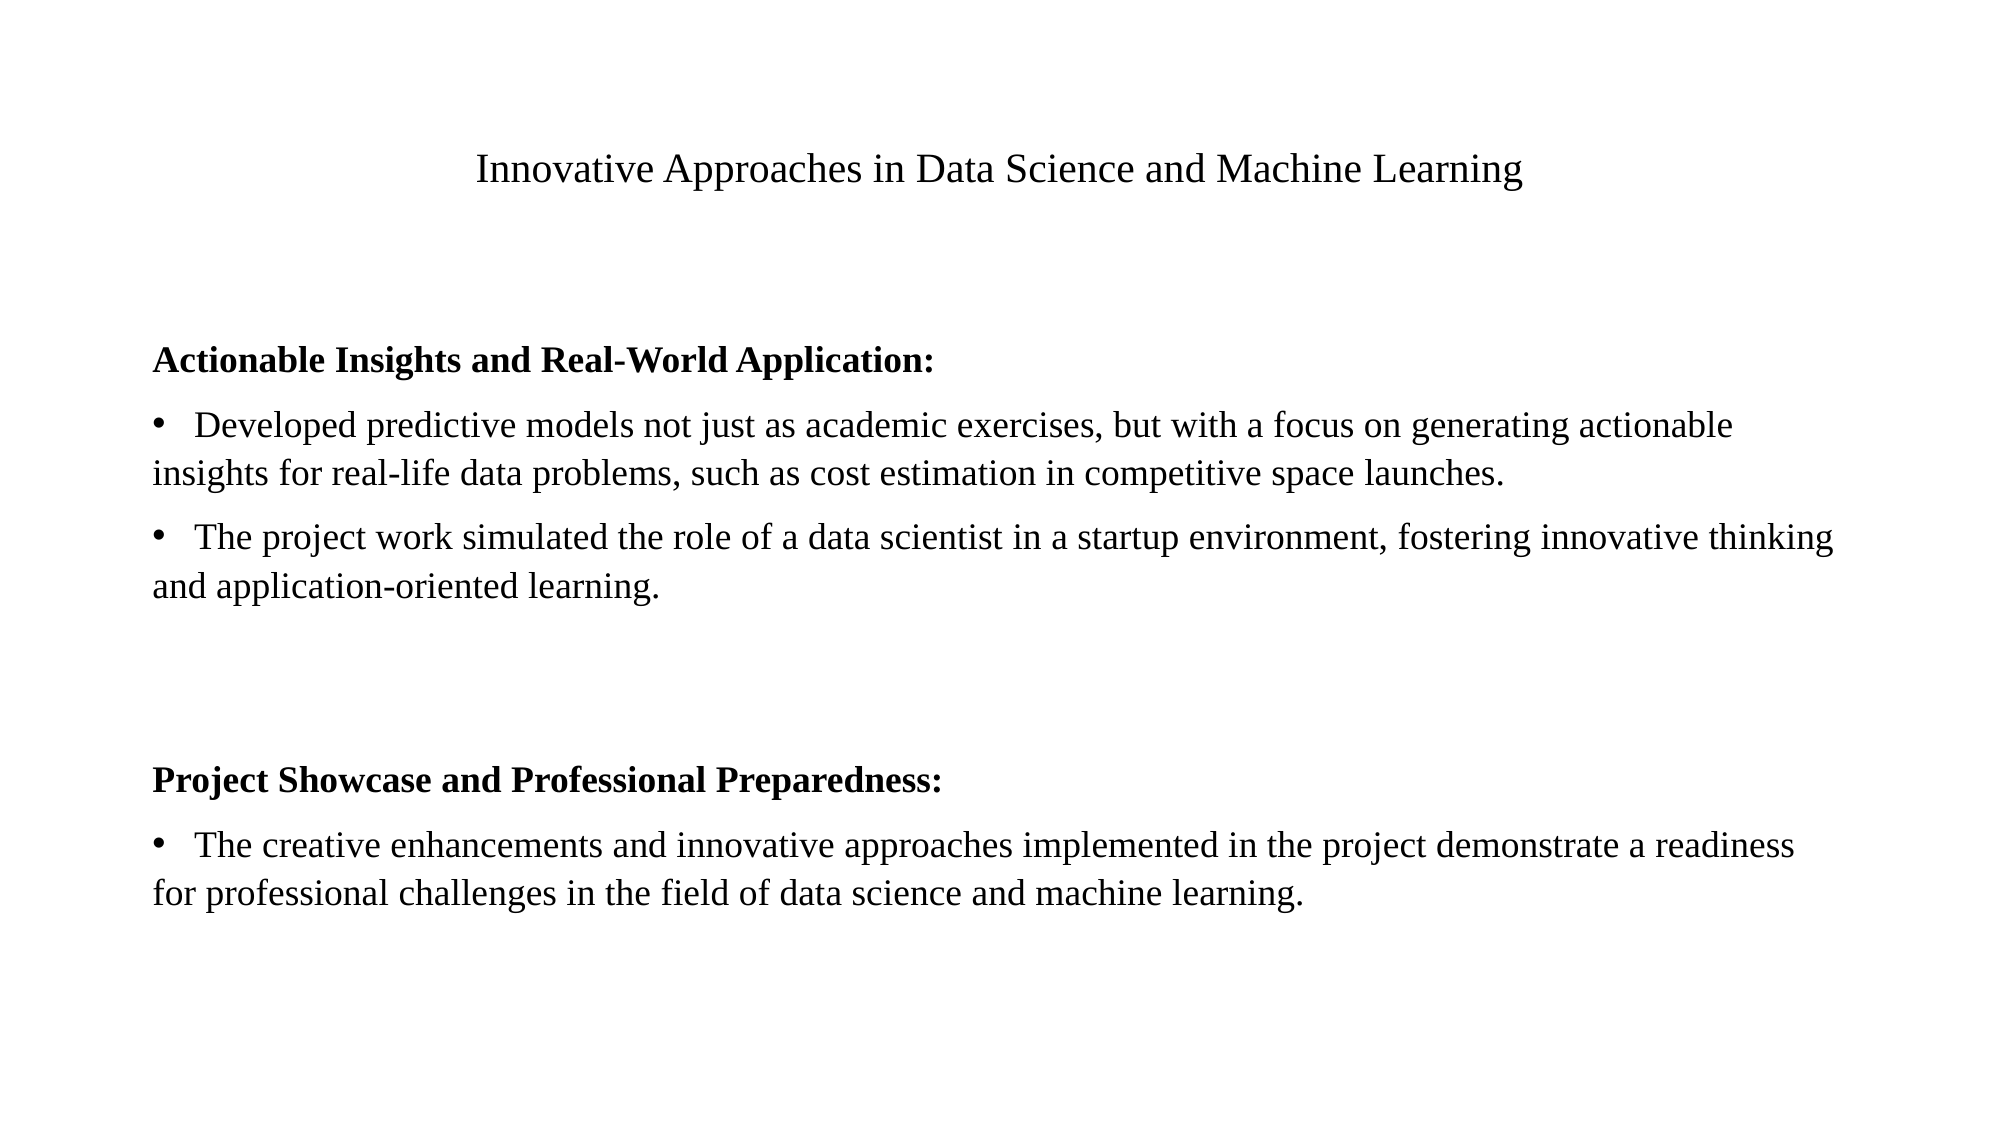

# Innovative Approaches in Data Science and Machine Learning
Actionable Insights and Real-World Application:
   Developed predictive models not just as academic exercises, but with a focus on generating actionable insights for real-life data problems, such as cost estimation in competitive space launches.
   The project work simulated the role of a data scientist in a startup environment, fostering innovative thinking and application-oriented learning.

Project Showcase and Professional Preparedness:
   The creative enhancements and innovative approaches implemented in the project demonstrate a readiness for professional challenges in the field of data science and machine learning.